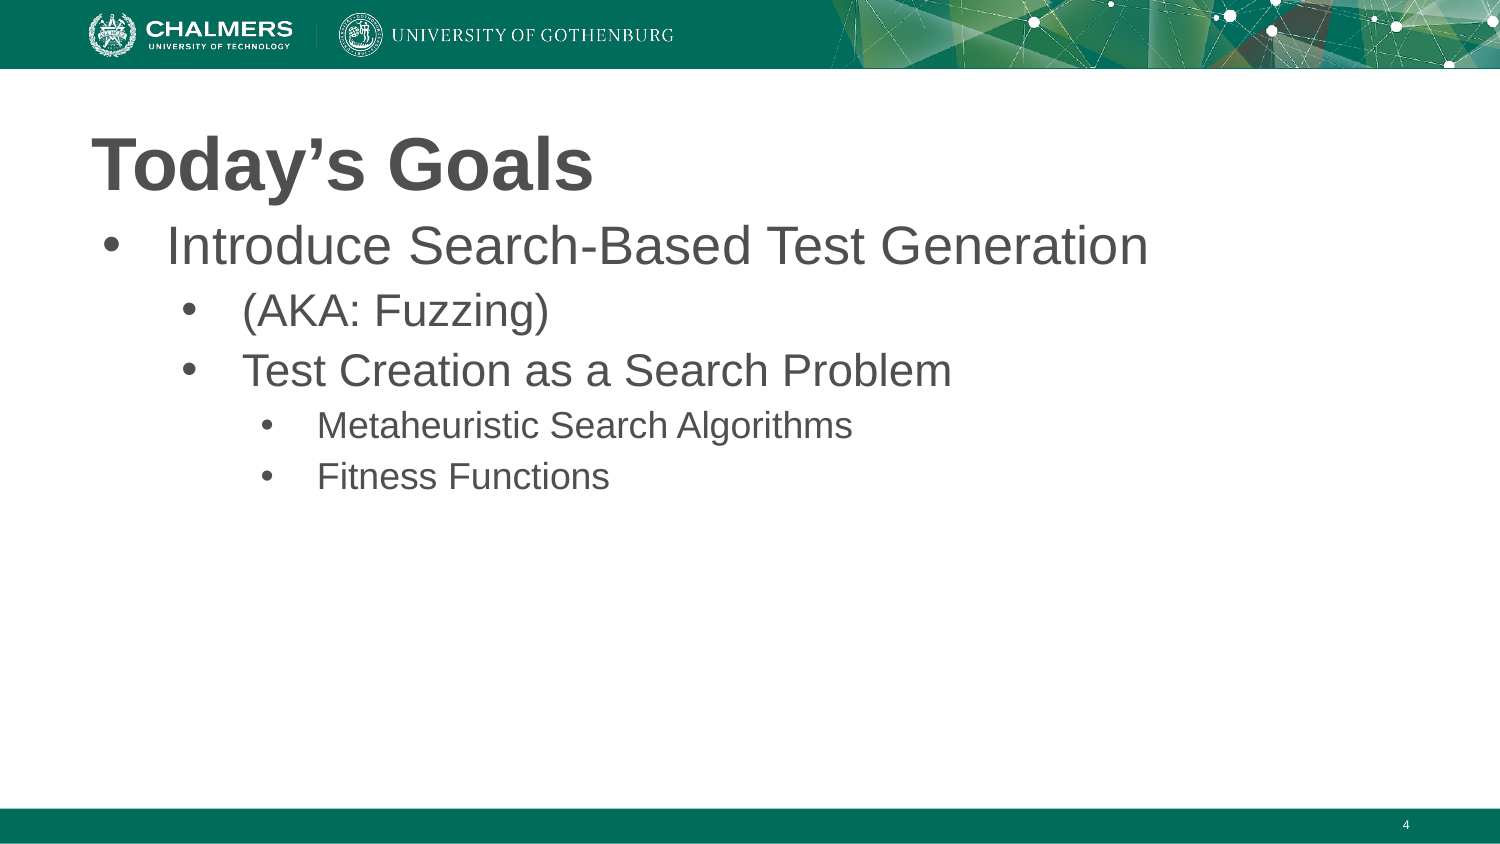

# Today’s Goals
Introduce Search-Based Test Generation
(AKA: Fuzzing)
Test Creation as a Search Problem
Metaheuristic Search Algorithms
Fitness Functions
4